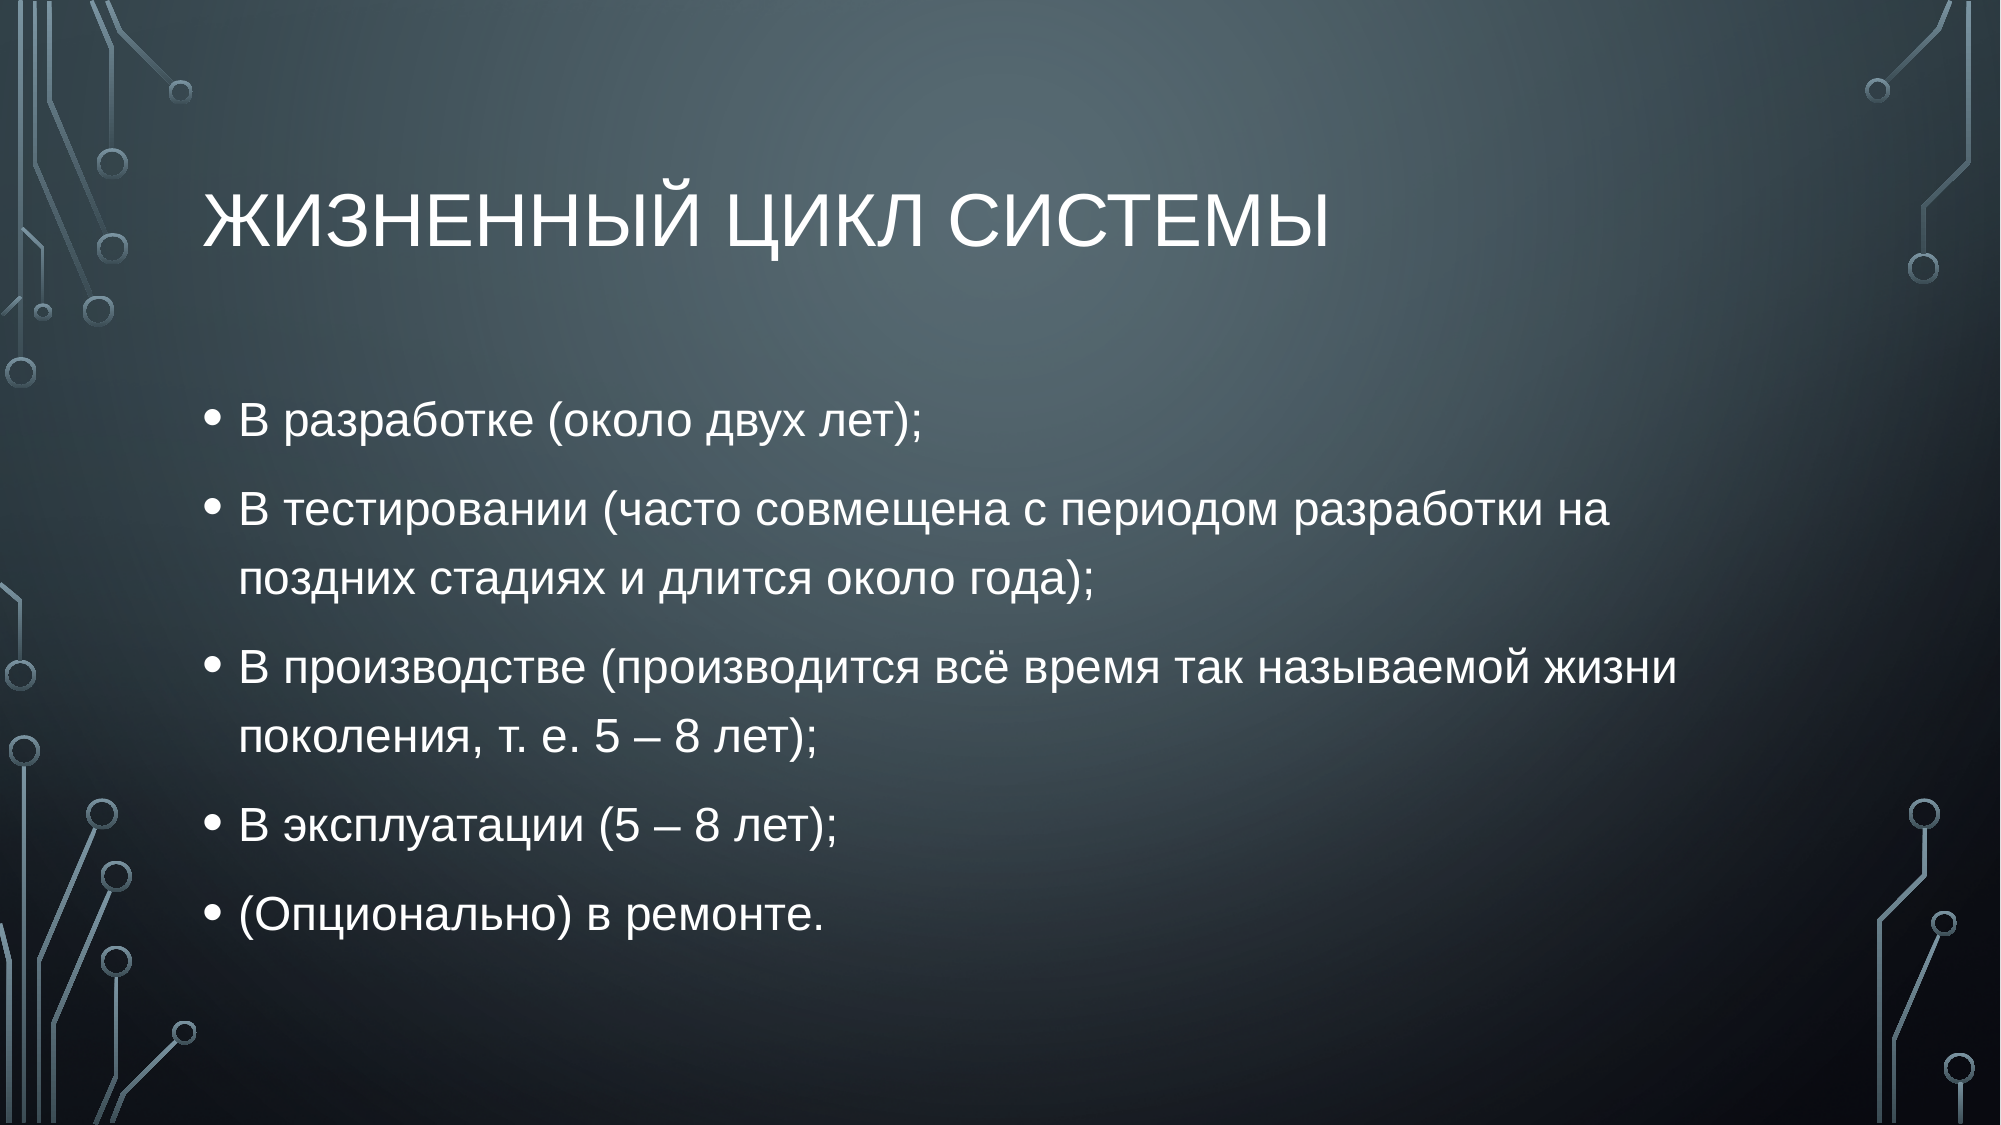

# Жизненный цикл системы
В разработке (около двух лет);
В тестировании (часто совмещена с периодом разработки на поздних стадиях и длится около года);
В производстве (производится всё время так называемой жизни поколения, т. е. 5 – 8 лет);
В эксплуатации (5 – 8 лет);
(Опционально) в ремонте.